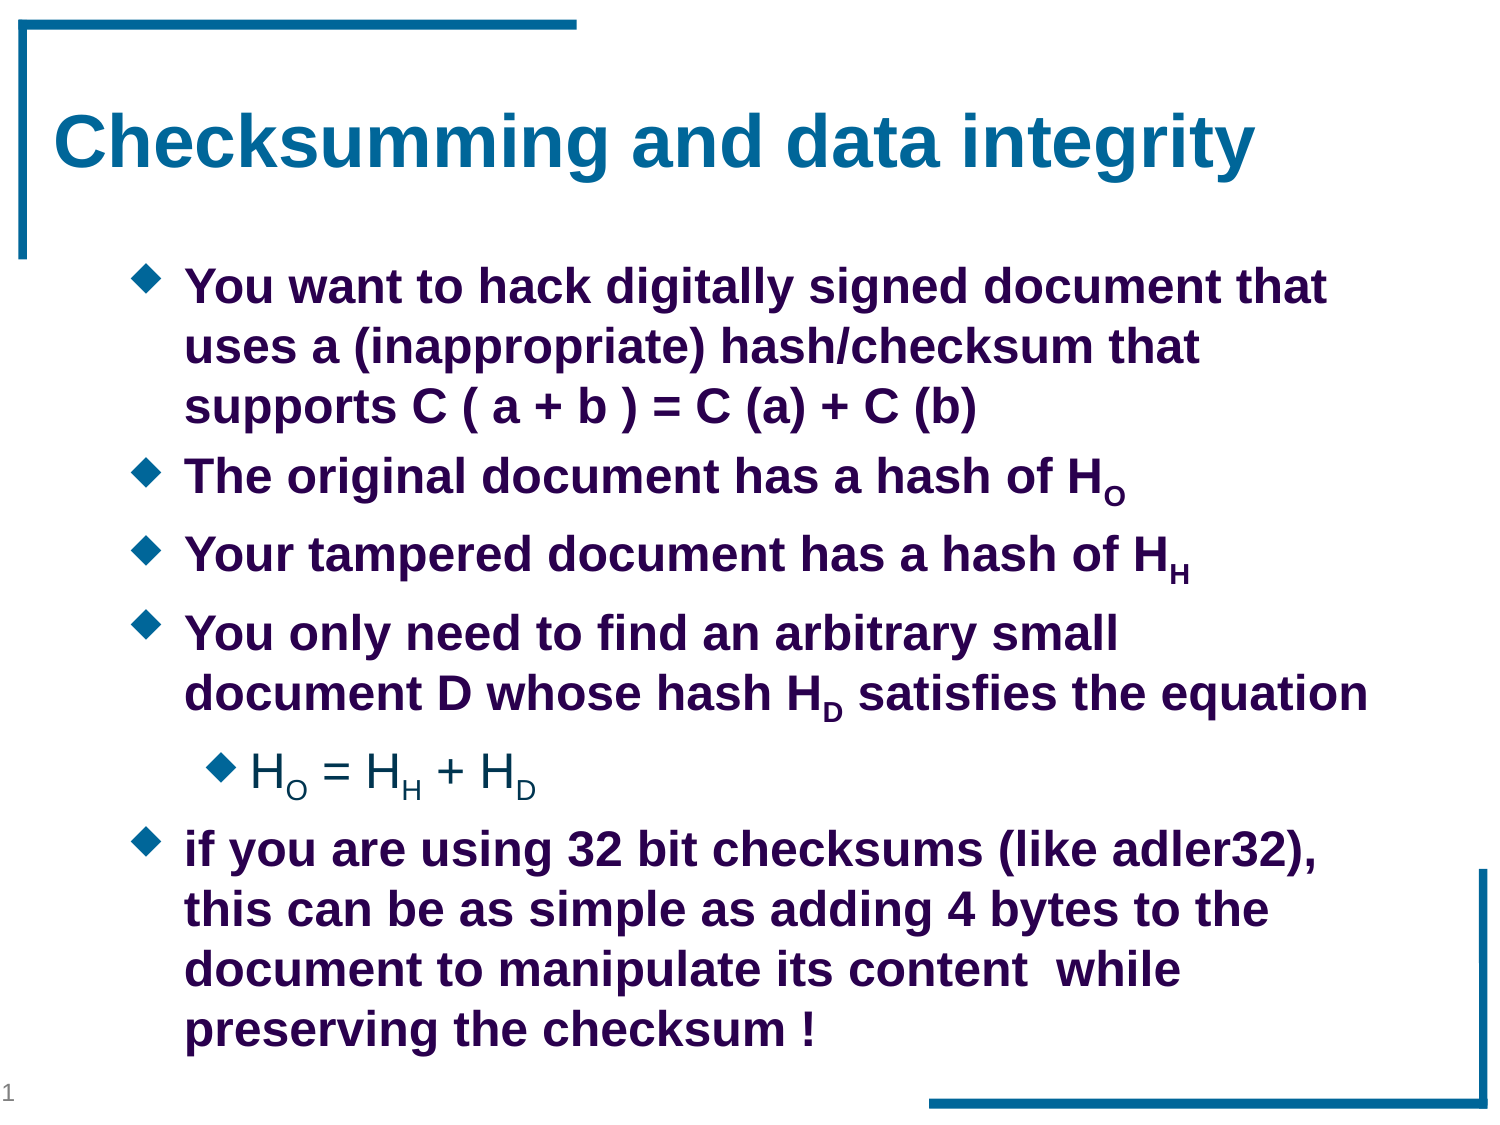

# Checksumming and data integrity
You want to hack digitally signed document that uses a (inappropriate) hash/checksum that supports C ( a + b ) = C (a) + C (b)
The original document has a hash of HO
Your tampered document has a hash of HH
You only need to find an arbitrary small document D whose hash HD satisfies the equation
HO = HH + HD
if you are using 32 bit checksums (like adler32), this can be as simple as adding 4 bytes to the document to manipulate its content  while preserving the checksum !